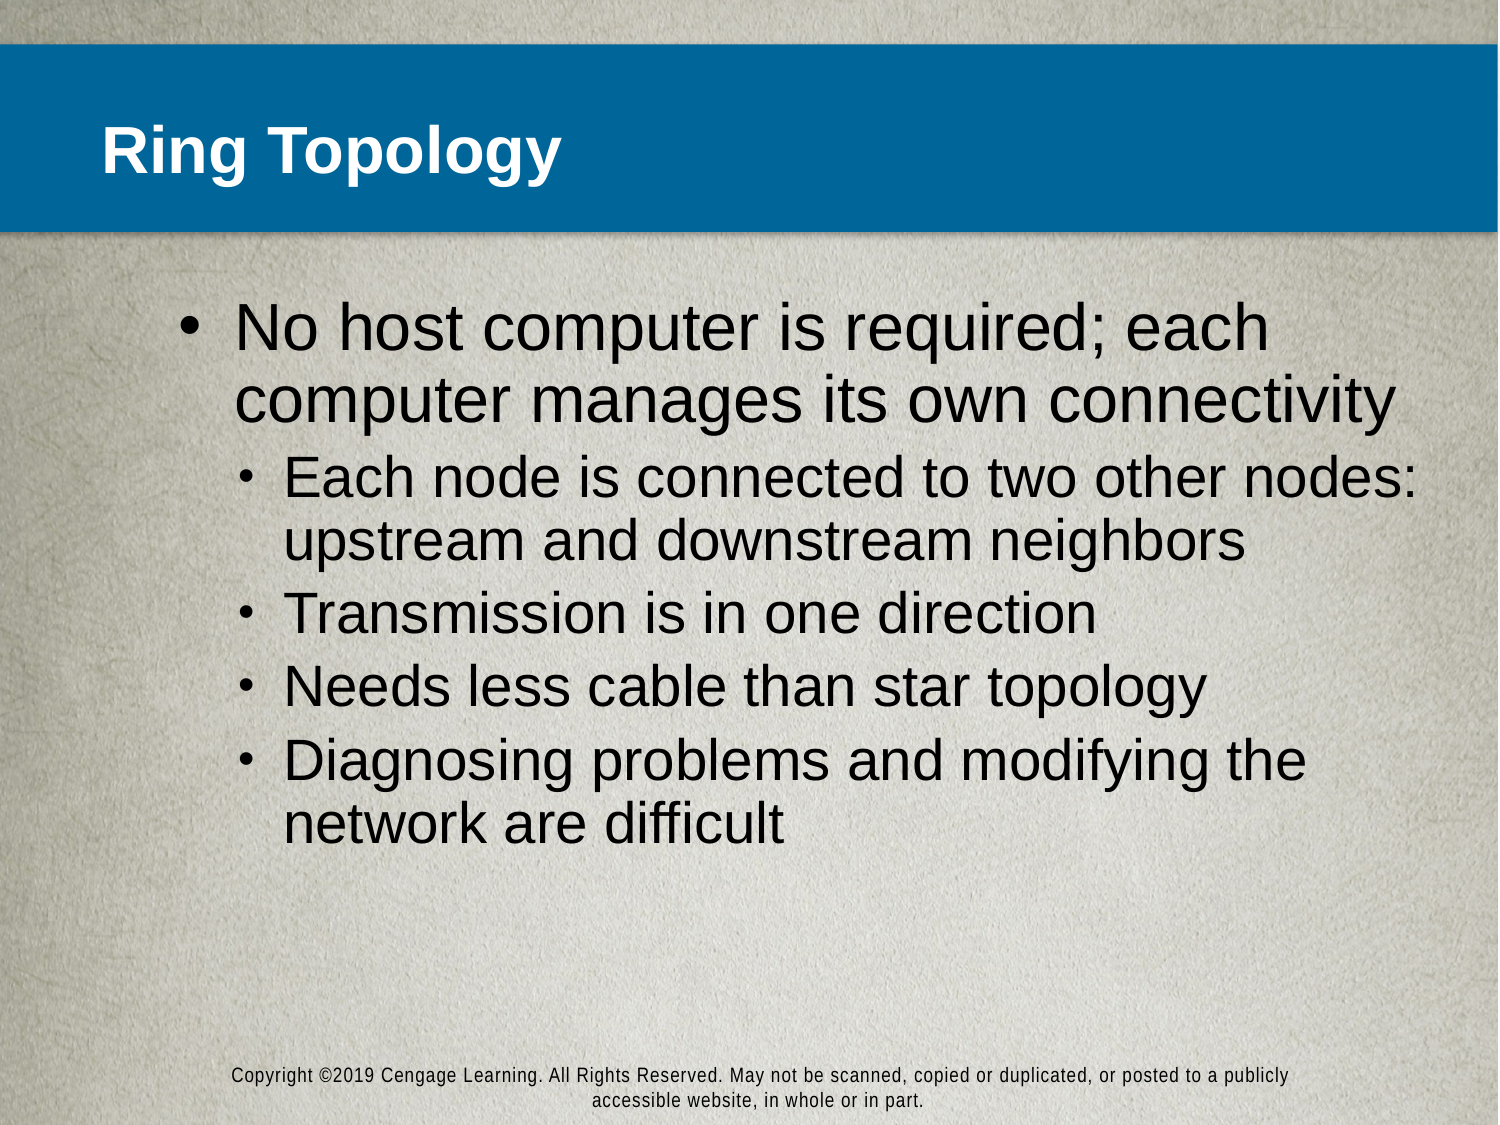

# Ring Topology
No host computer is required; each computer manages its own connectivity
Each node is connected to two other nodes: upstream and downstream neighbors
Transmission is in one direction
Needs less cable than star topology
Diagnosing problems and modifying the network are difficult